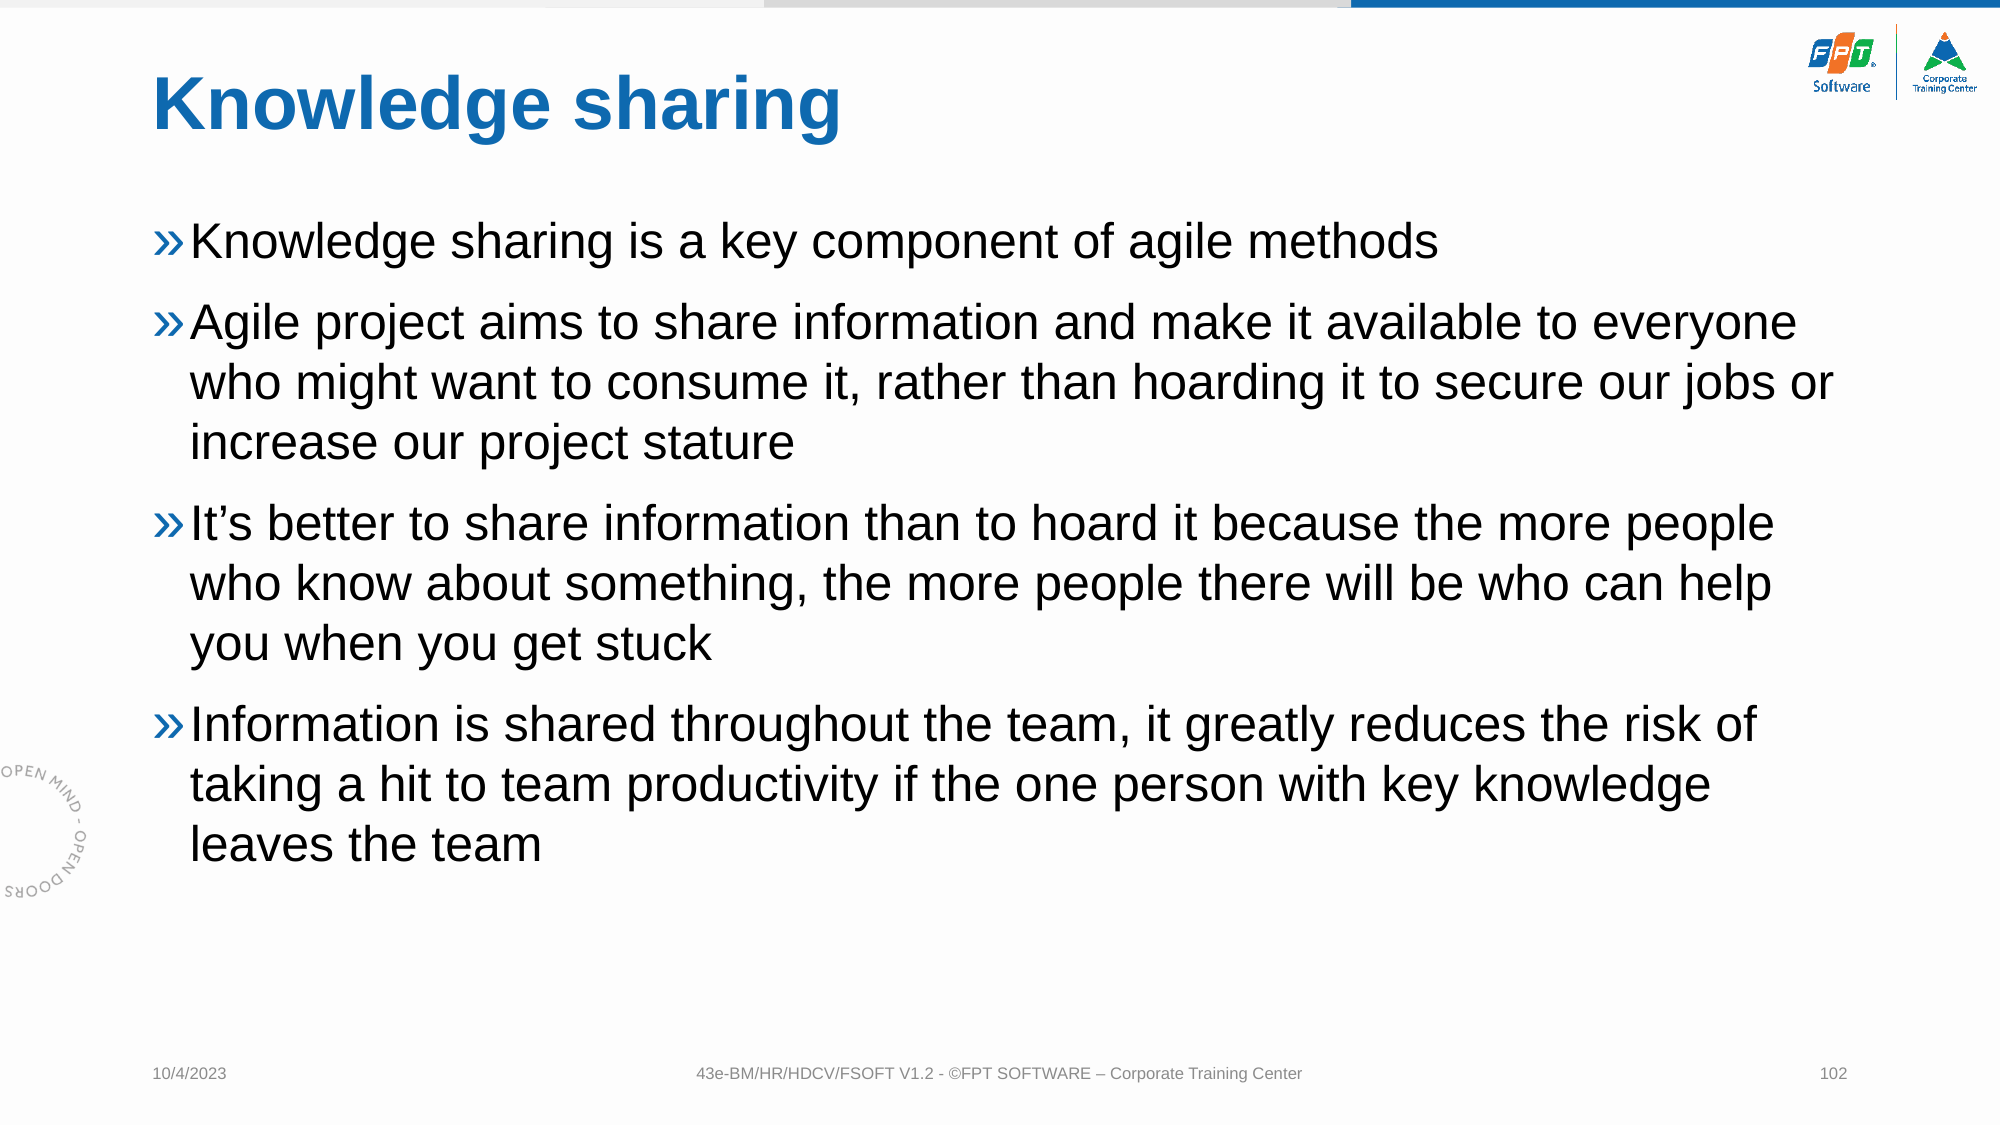

# Knowledge sharing
Knowledge sharing is a key component of agile methods
Agile project aims to share information and make it available to everyone who might want to consume it, rather than hoarding it to secure our jobs or increase our project stature
It’s better to share information than to hoard it because the more people who know about something, the more people there will be who can help you when you get stuck
Information is shared throughout the team, it greatly reduces the risk of taking a hit to team productivity if the one person with key knowledge leaves the team
10/4/2023
43e-BM/HR/HDCV/FSOFT V1.2 - ©FPT SOFTWARE – Corporate Training Center
102